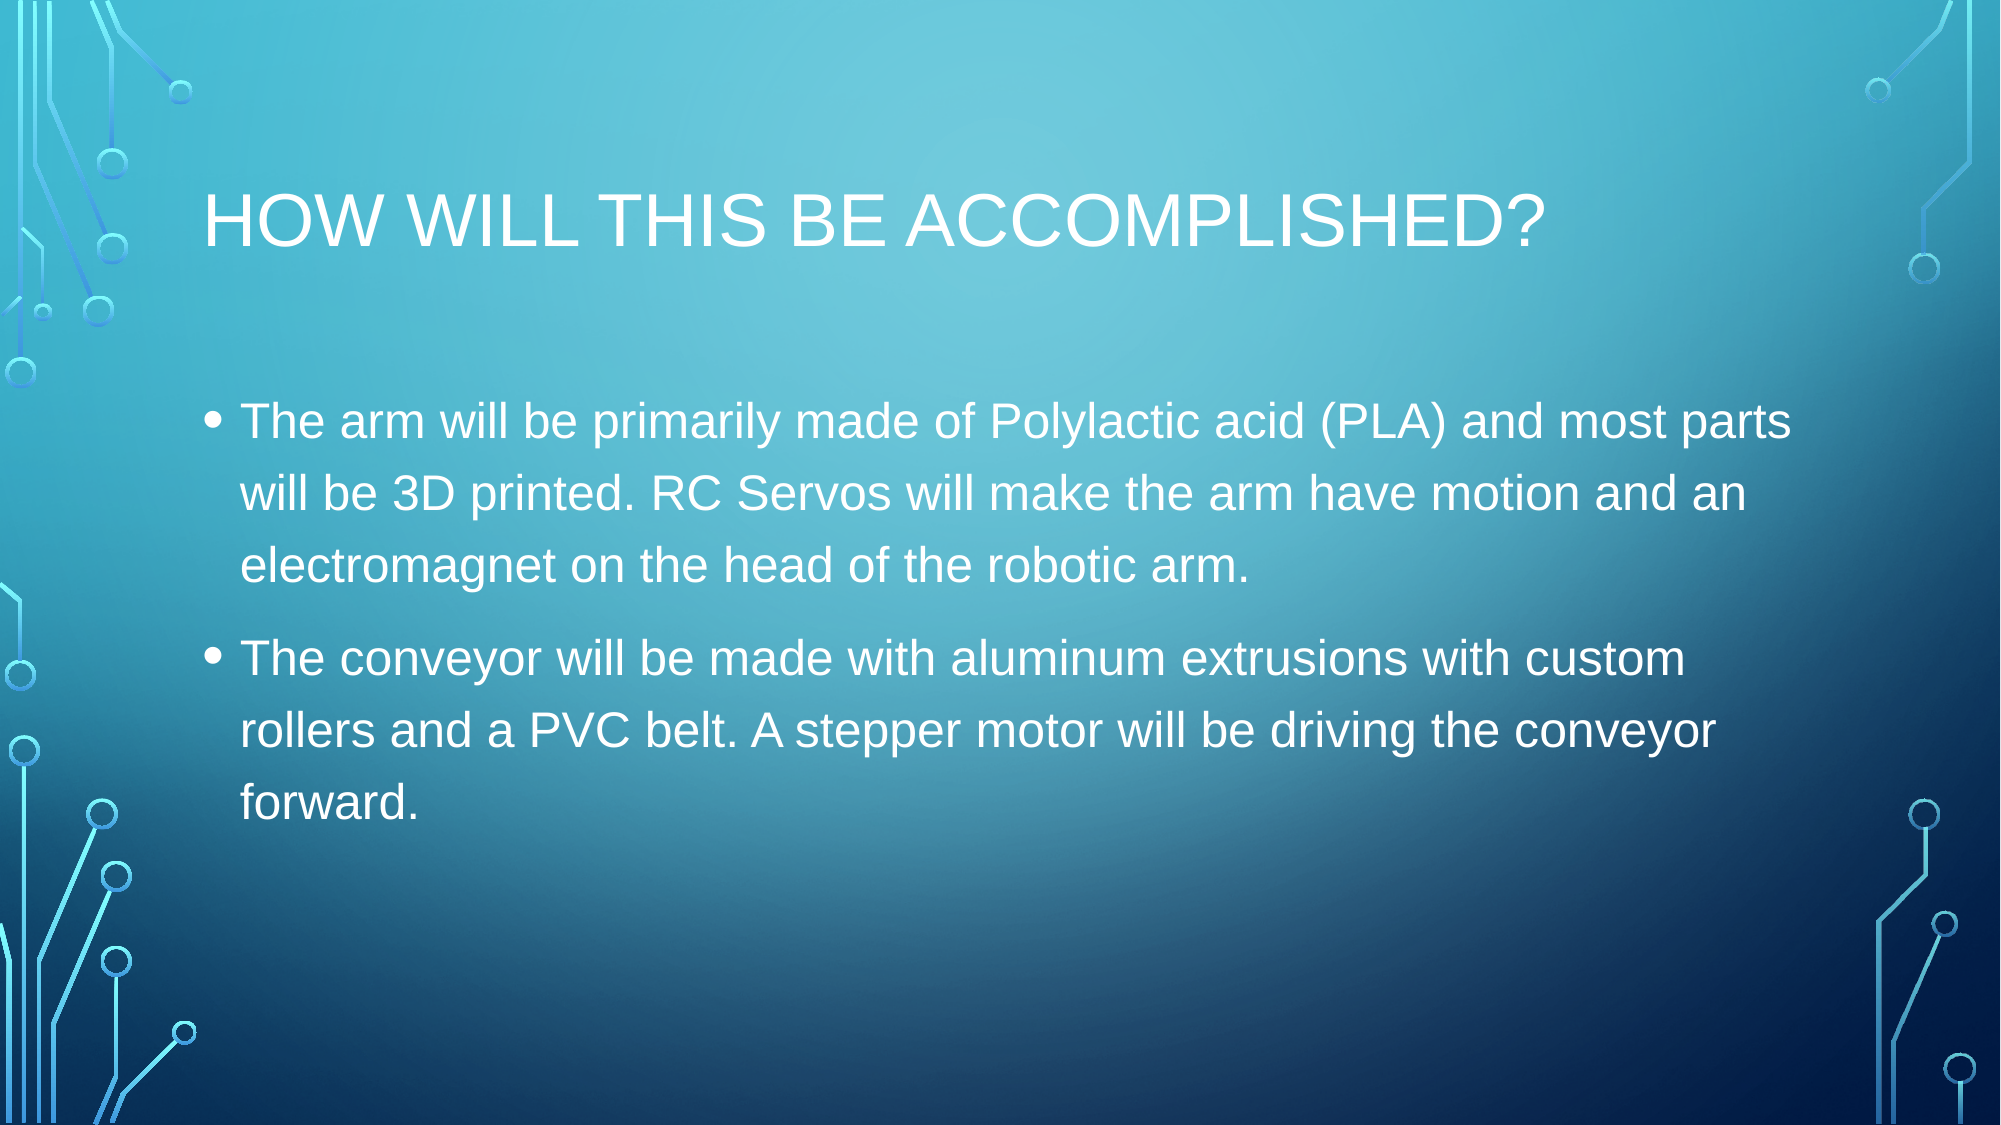

# How will this be Accomplished?
The arm will be primarily made of Polylactic acid (PLA) and most parts will be 3D printed. RC Servos will make the arm have motion and an electromagnet on the head of the robotic arm.
The conveyor will be made with aluminum extrusions with custom rollers and a PVC belt. A stepper motor will be driving the conveyor forward.